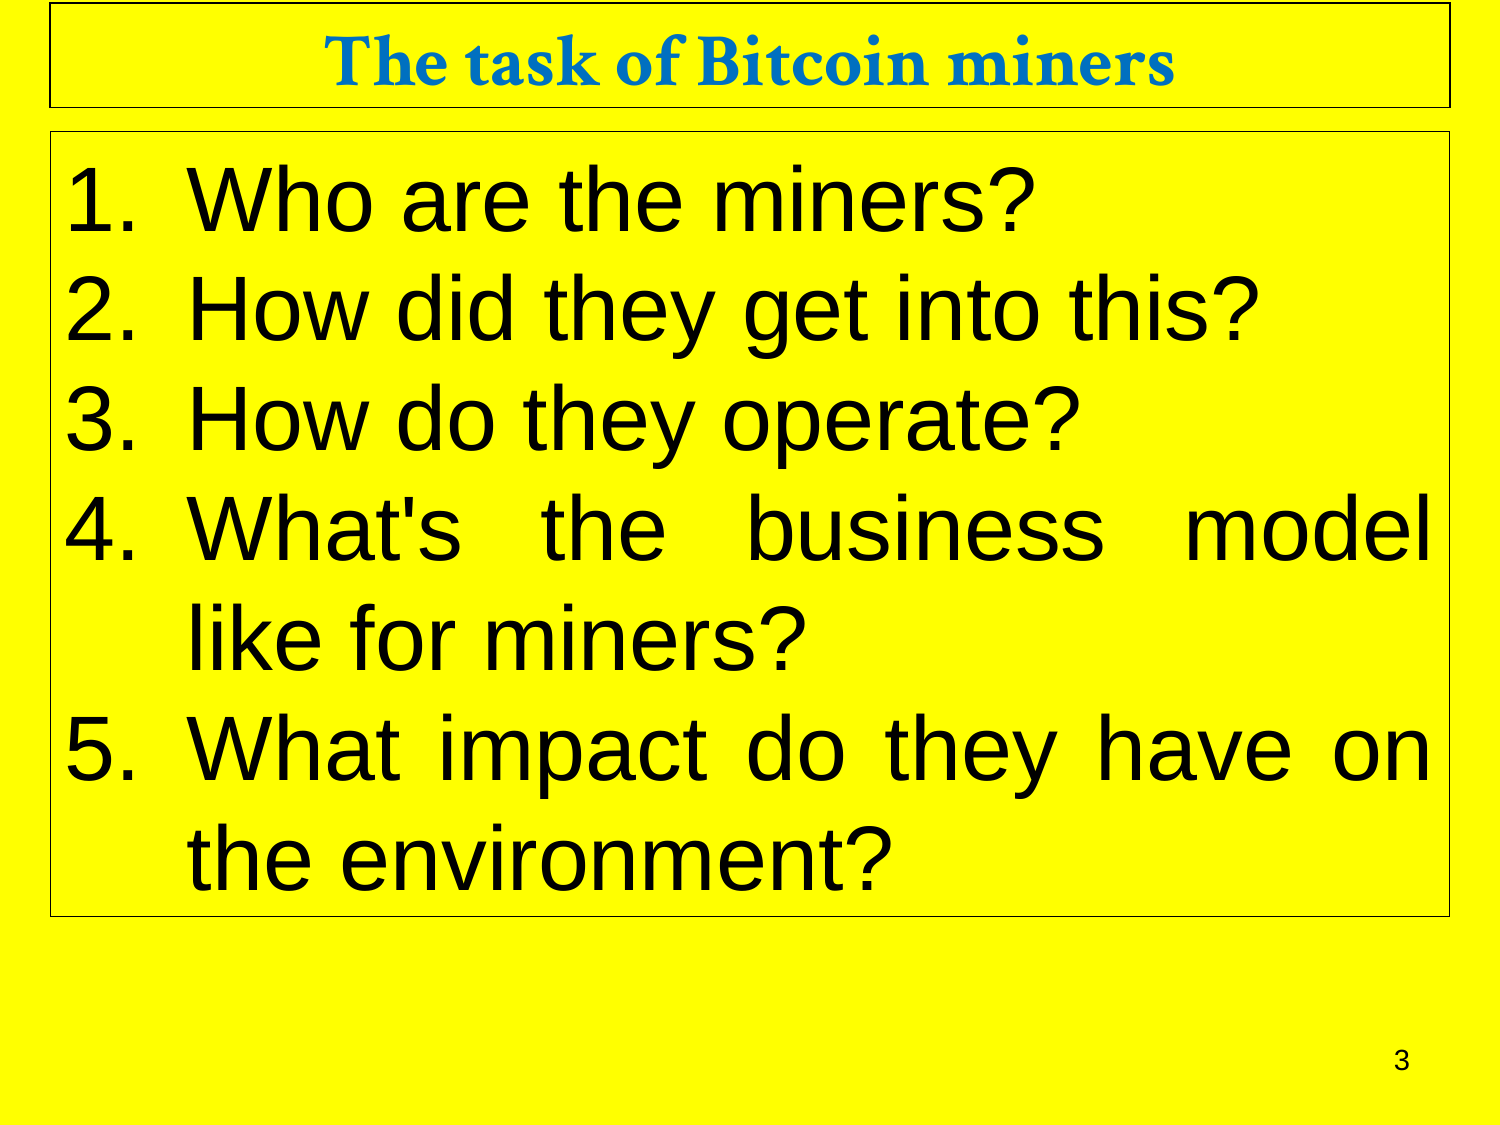

The task of Bitcoin miners
Who are the miners?
How did they get into this?
How do they operate?
What's the business model like for miners?
What impact do they have on the environment?
3